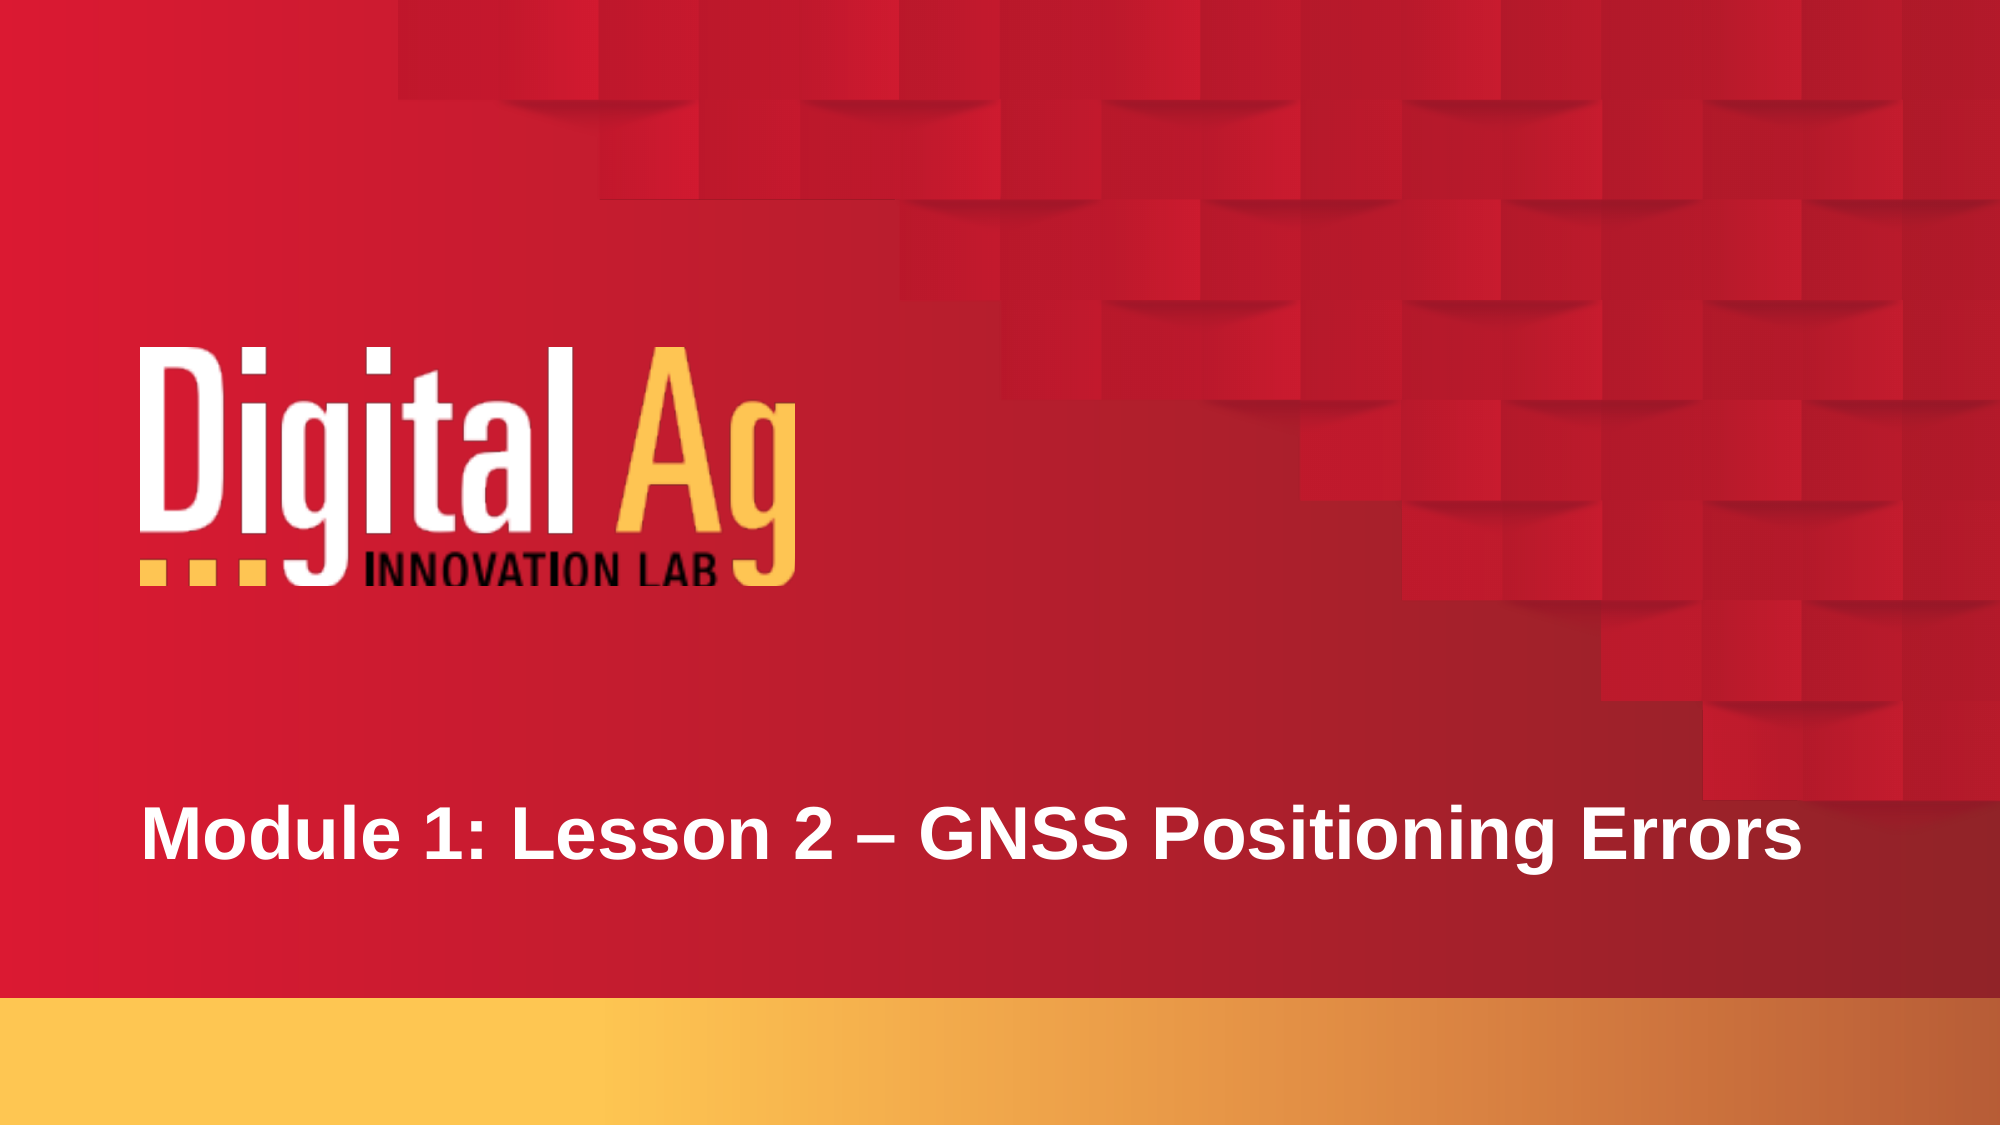

# Module 1: Lesson 2 – GNSS Positioning Errors